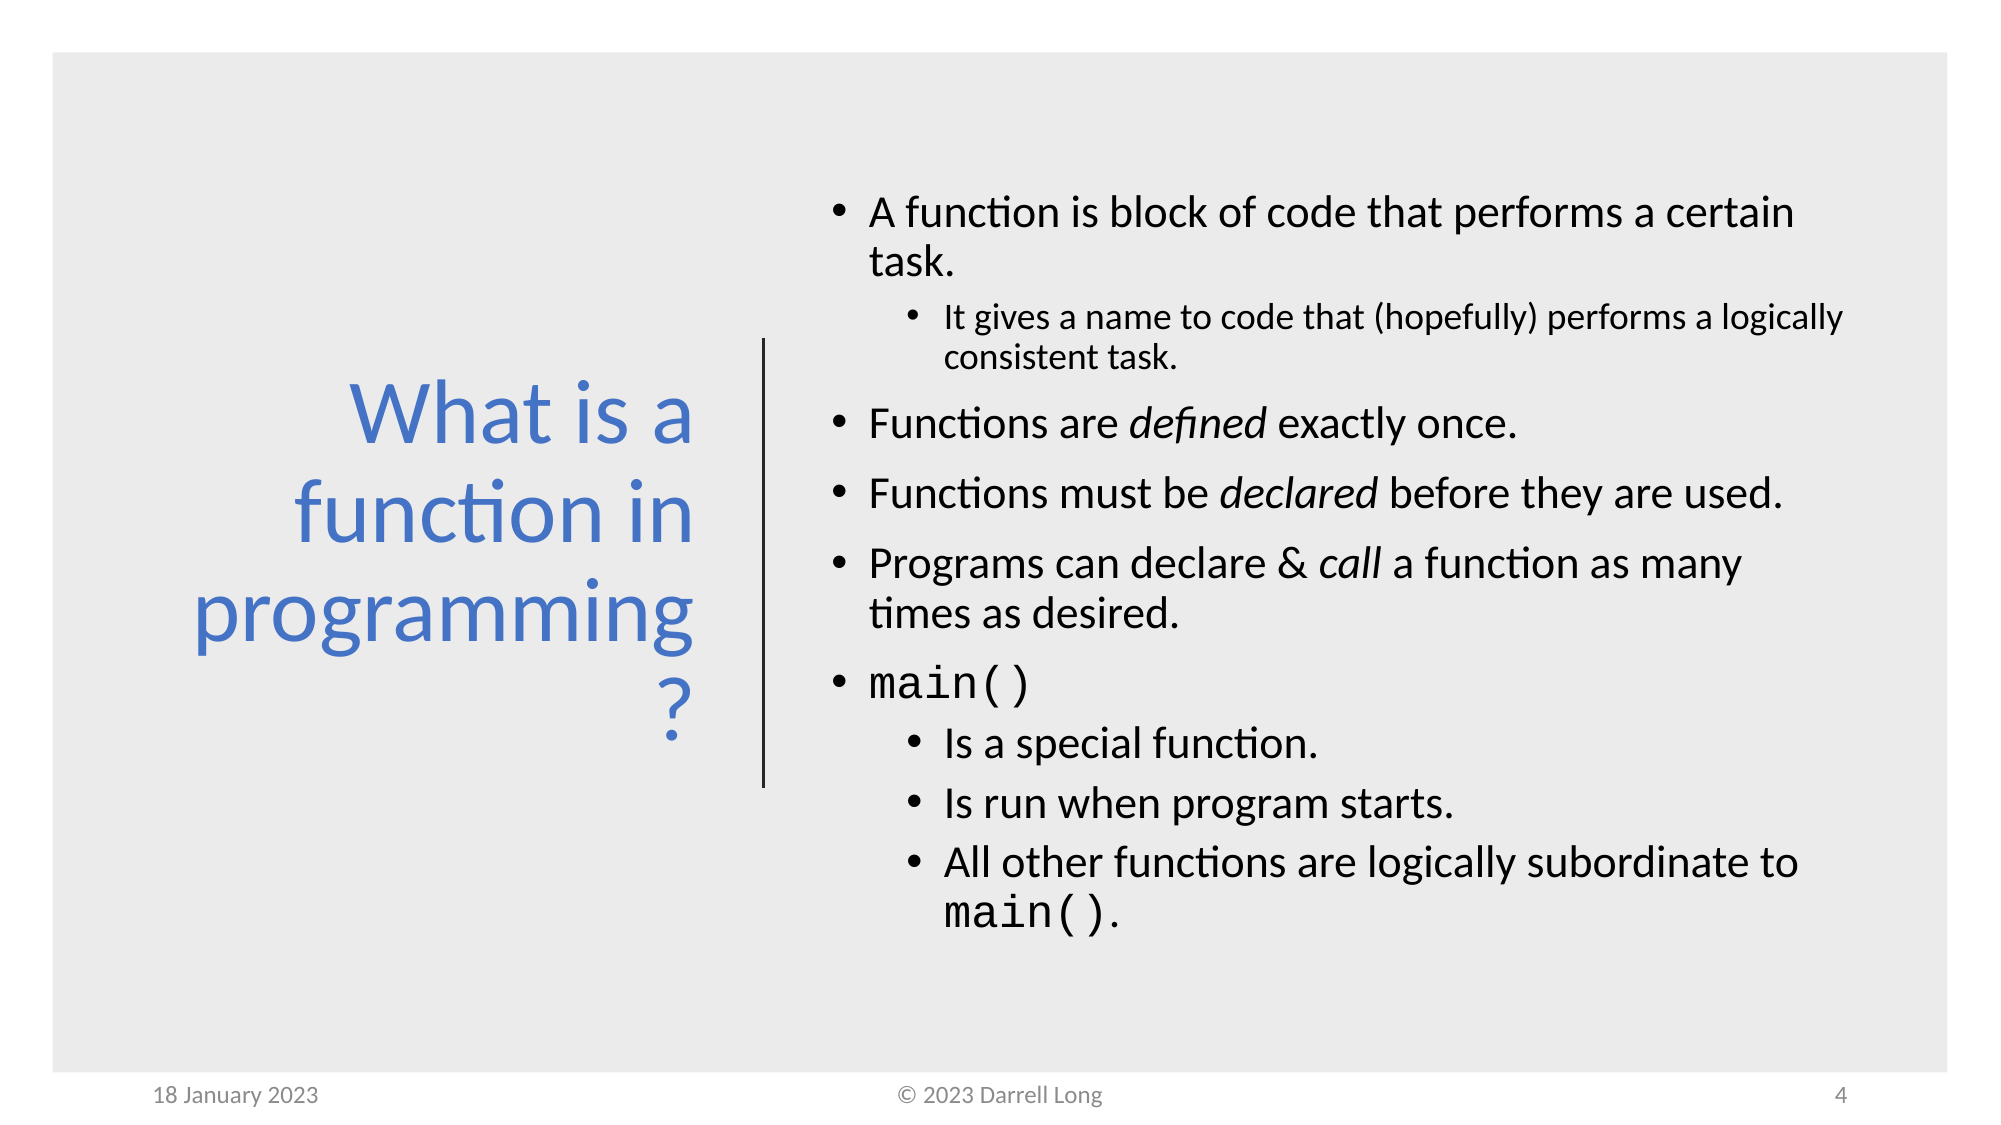

# What is a function in programming?
A function is block of code that performs a certain task.
It gives a name to code that (hopefully) performs a logically consistent task.
Functions are defined exactly once.
Functions must be declared before they are used.
Programs can declare & call a function as many times as desired.
main()
Is a special function.
Is run when program starts.
All other functions are logically subordinate to main().
18 January 2023
© 2023 Darrell Long
4